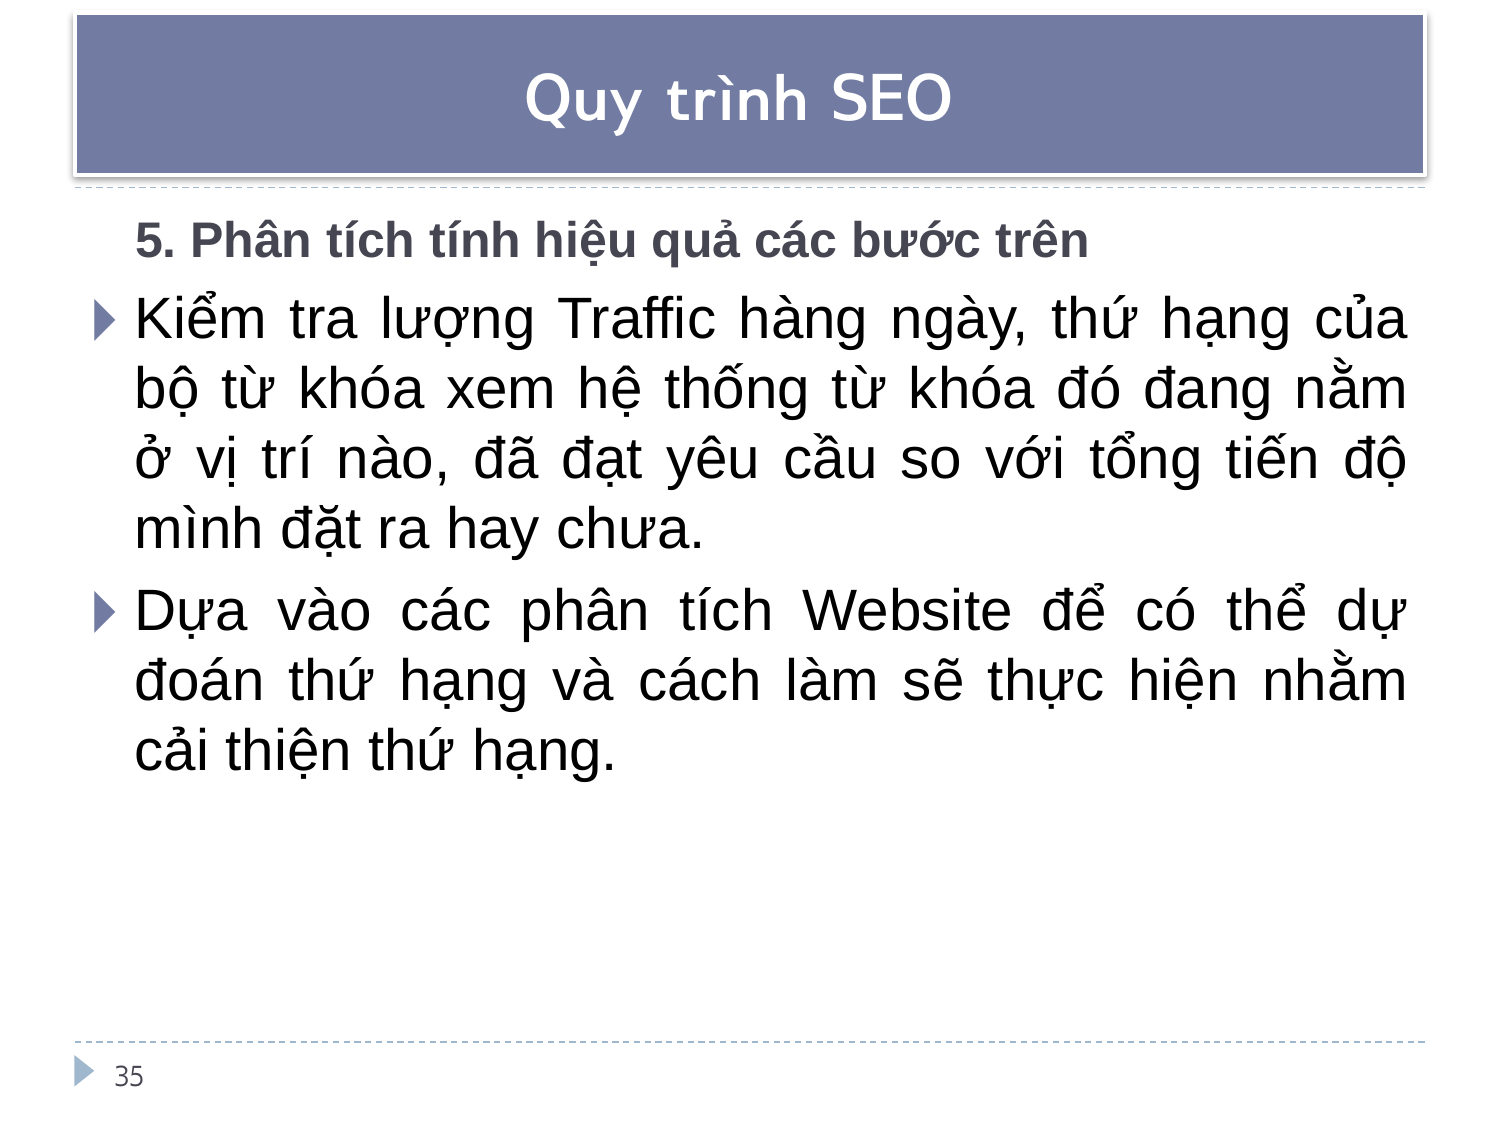

# Quy trình SEO
5. Phân tích tính hiệu quả các bước trên
Kiểm tra lượng Traffic hàng ngày, thứ hạng của bộ từ khóa xem hệ thống từ khóa đó đang nằm ở vị trí nào, đã đạt yêu cầu so với tổng tiến độ mình đặt ra hay chưa.
Dựa vào các phân tích Website để có thể dự đoán thứ hạng và cách làm sẽ thực hiện nhằm cải thiện thứ hạng.

35